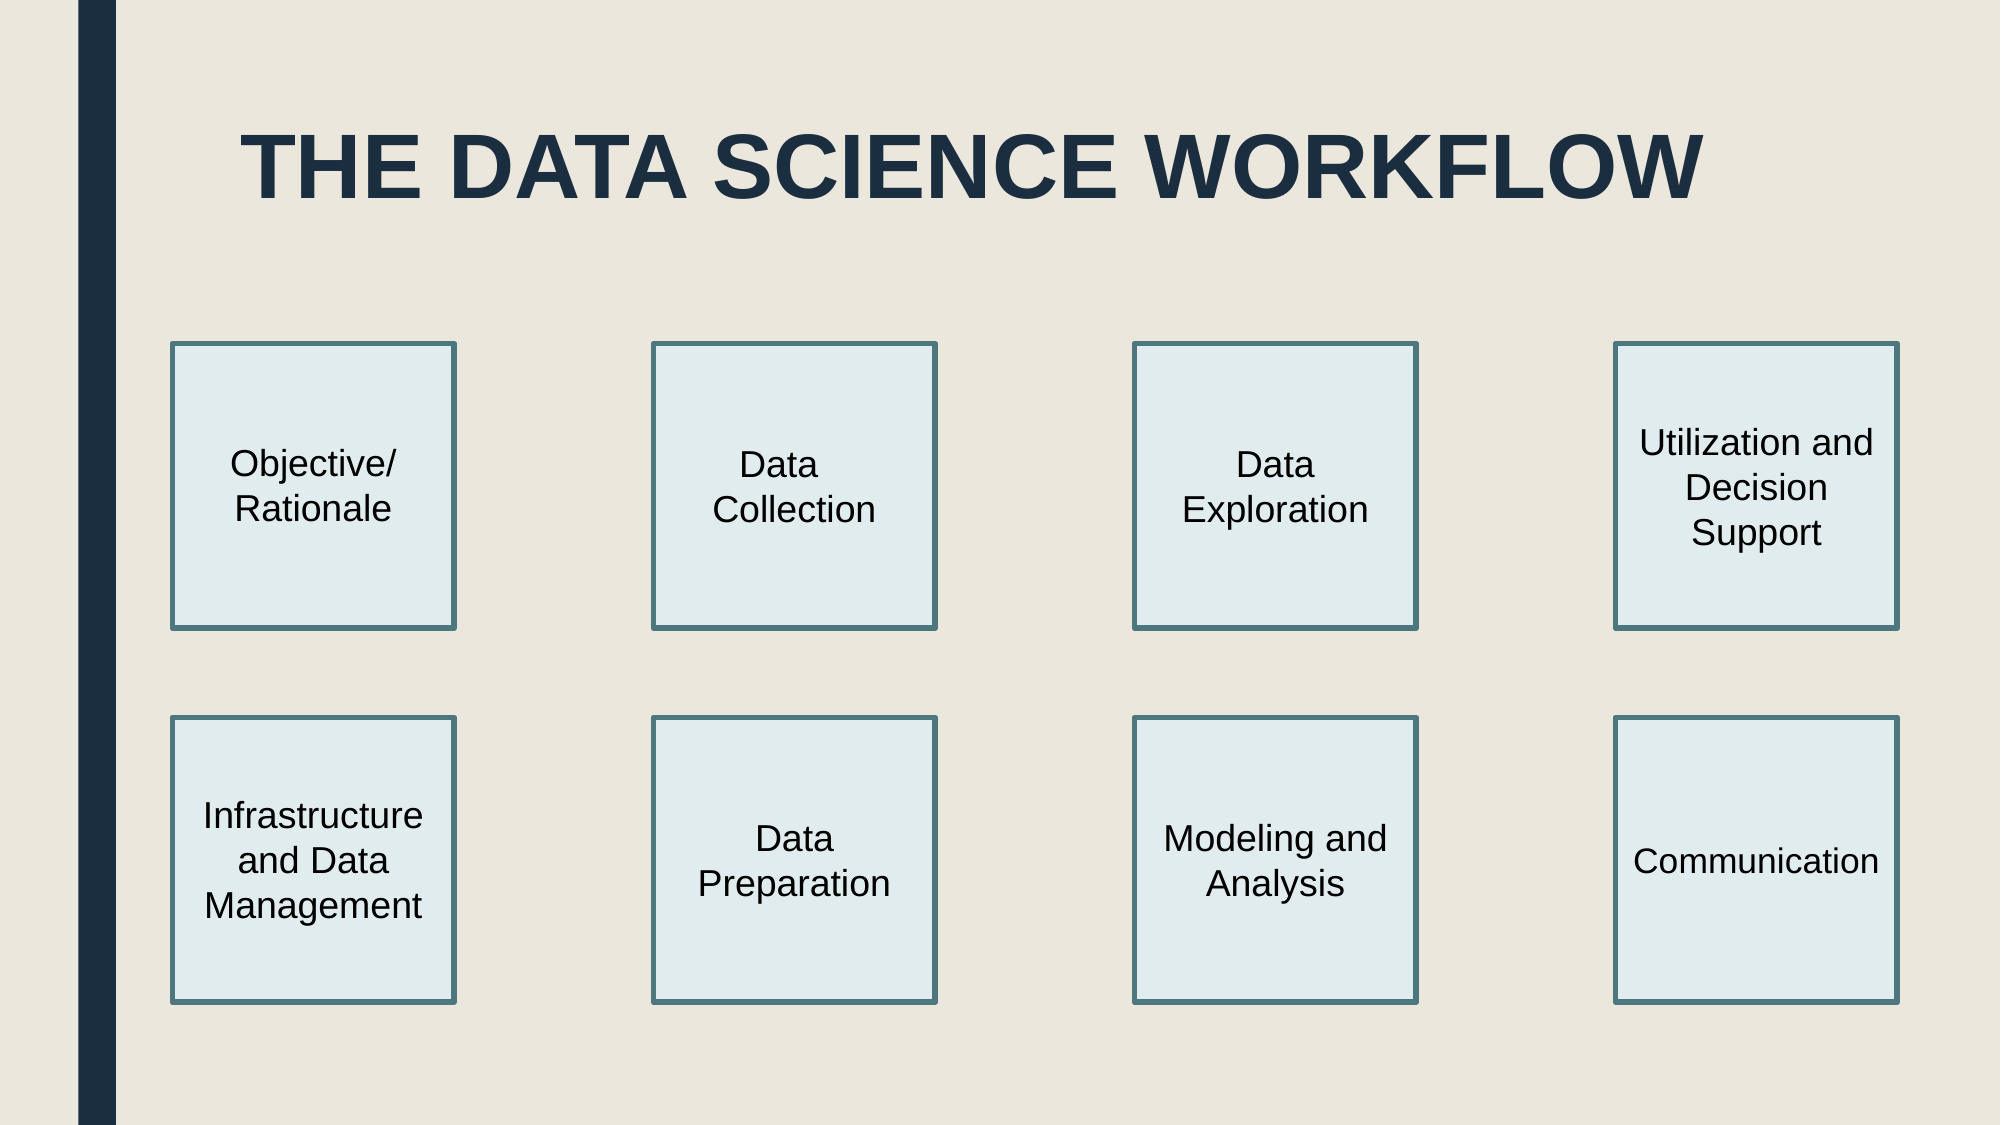

# THE DATA SCIENCE WORKFLOW

Objective/
Rationale

Data    Collection

Data Exploration

Utilization and Decision Support

Infrastructure and Data Management

Data Preparation

Modeling and Analysis

Communication